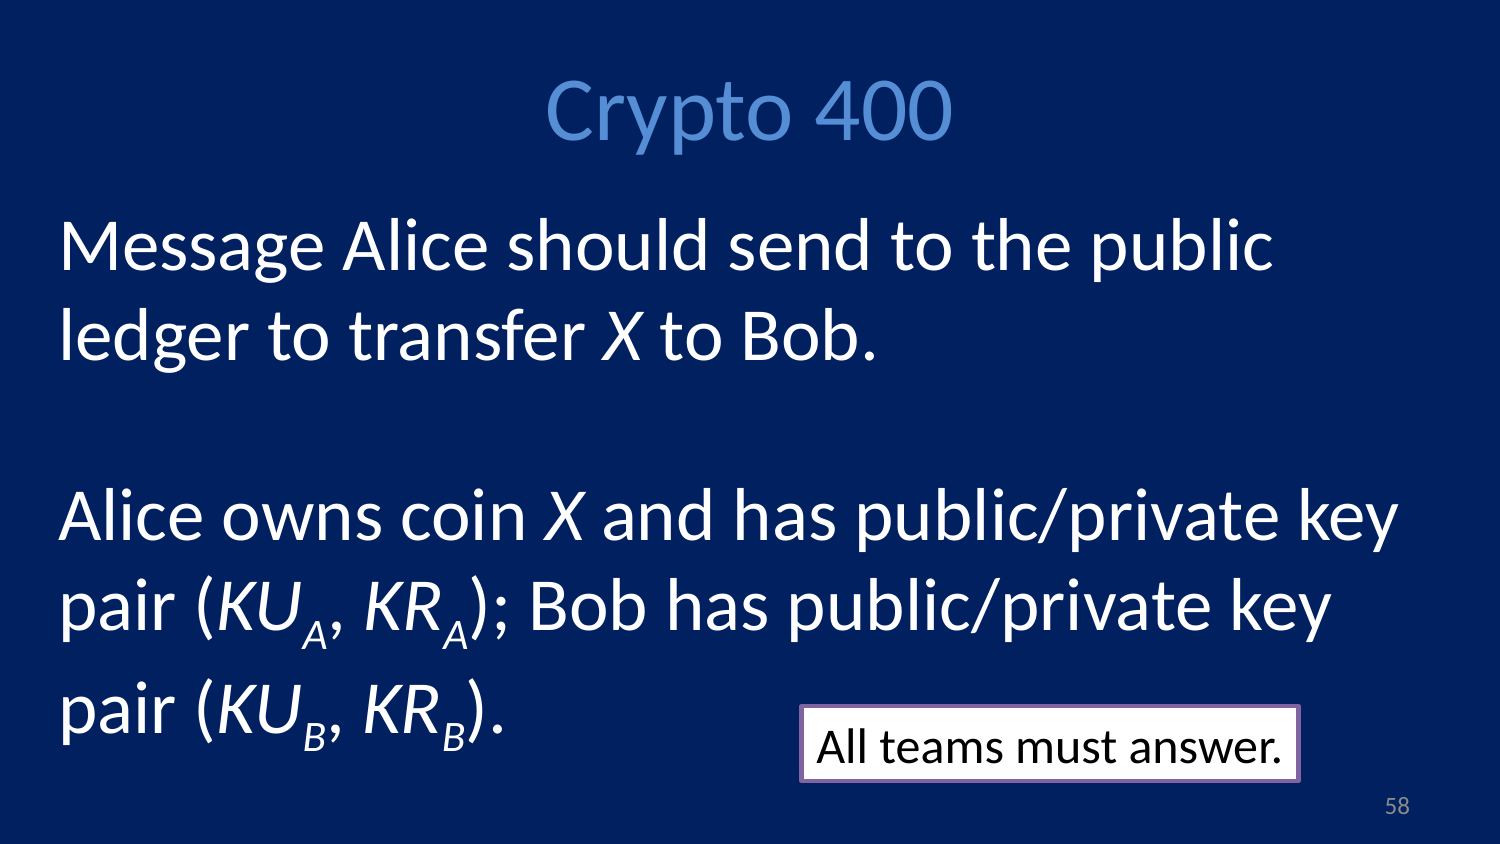

# Crypto 400
Message Alice should send to the public ledger to transfer X to Bob.

Alice owns coin X and has public/private key pair (KUA, KRA); Bob has public/private key pair (KUB, KRB).
All teams must answer.
58